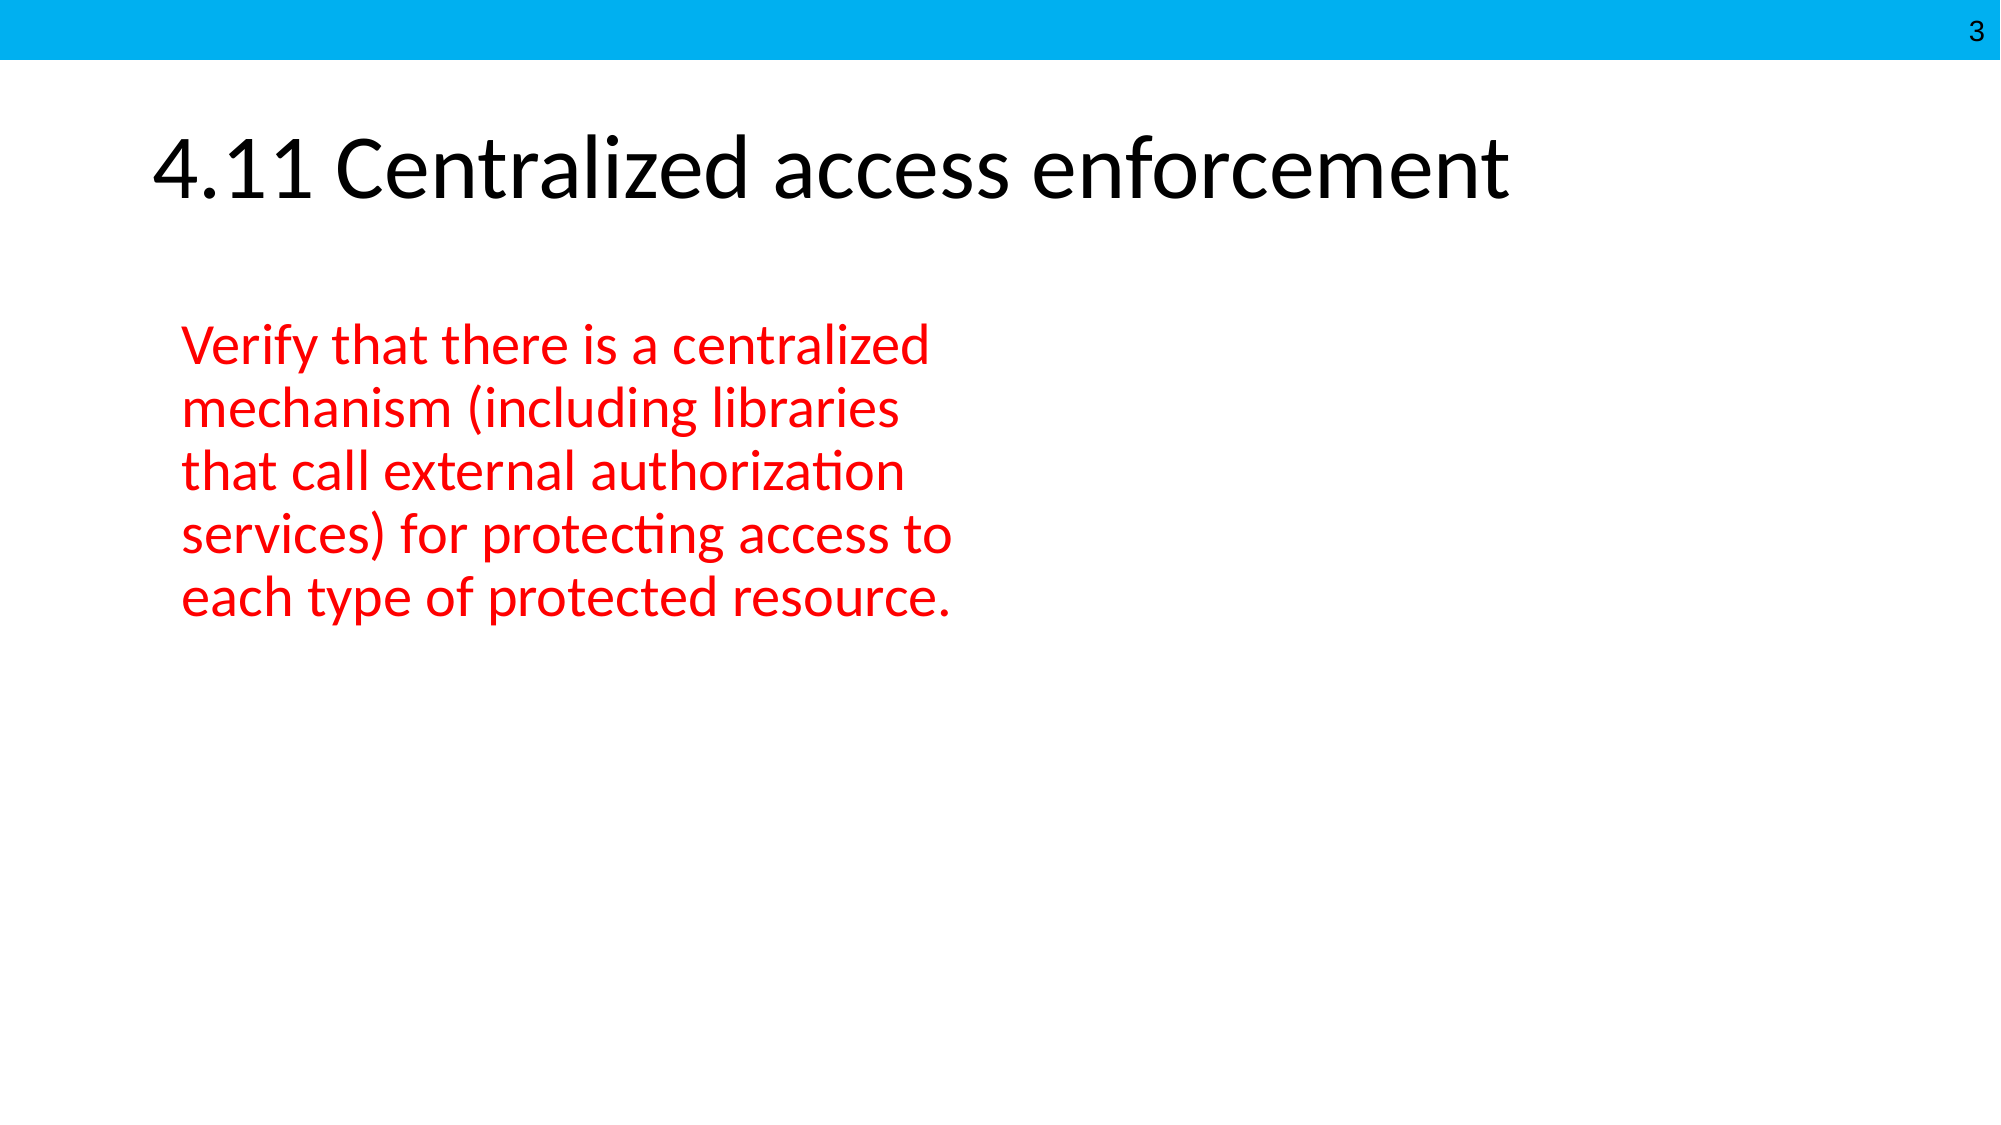

# 4.11 Centralized access enforcement
Verify that there is a centralized mechanism (including libraries that call external authorization services) for protecting access to each type of protected resource.